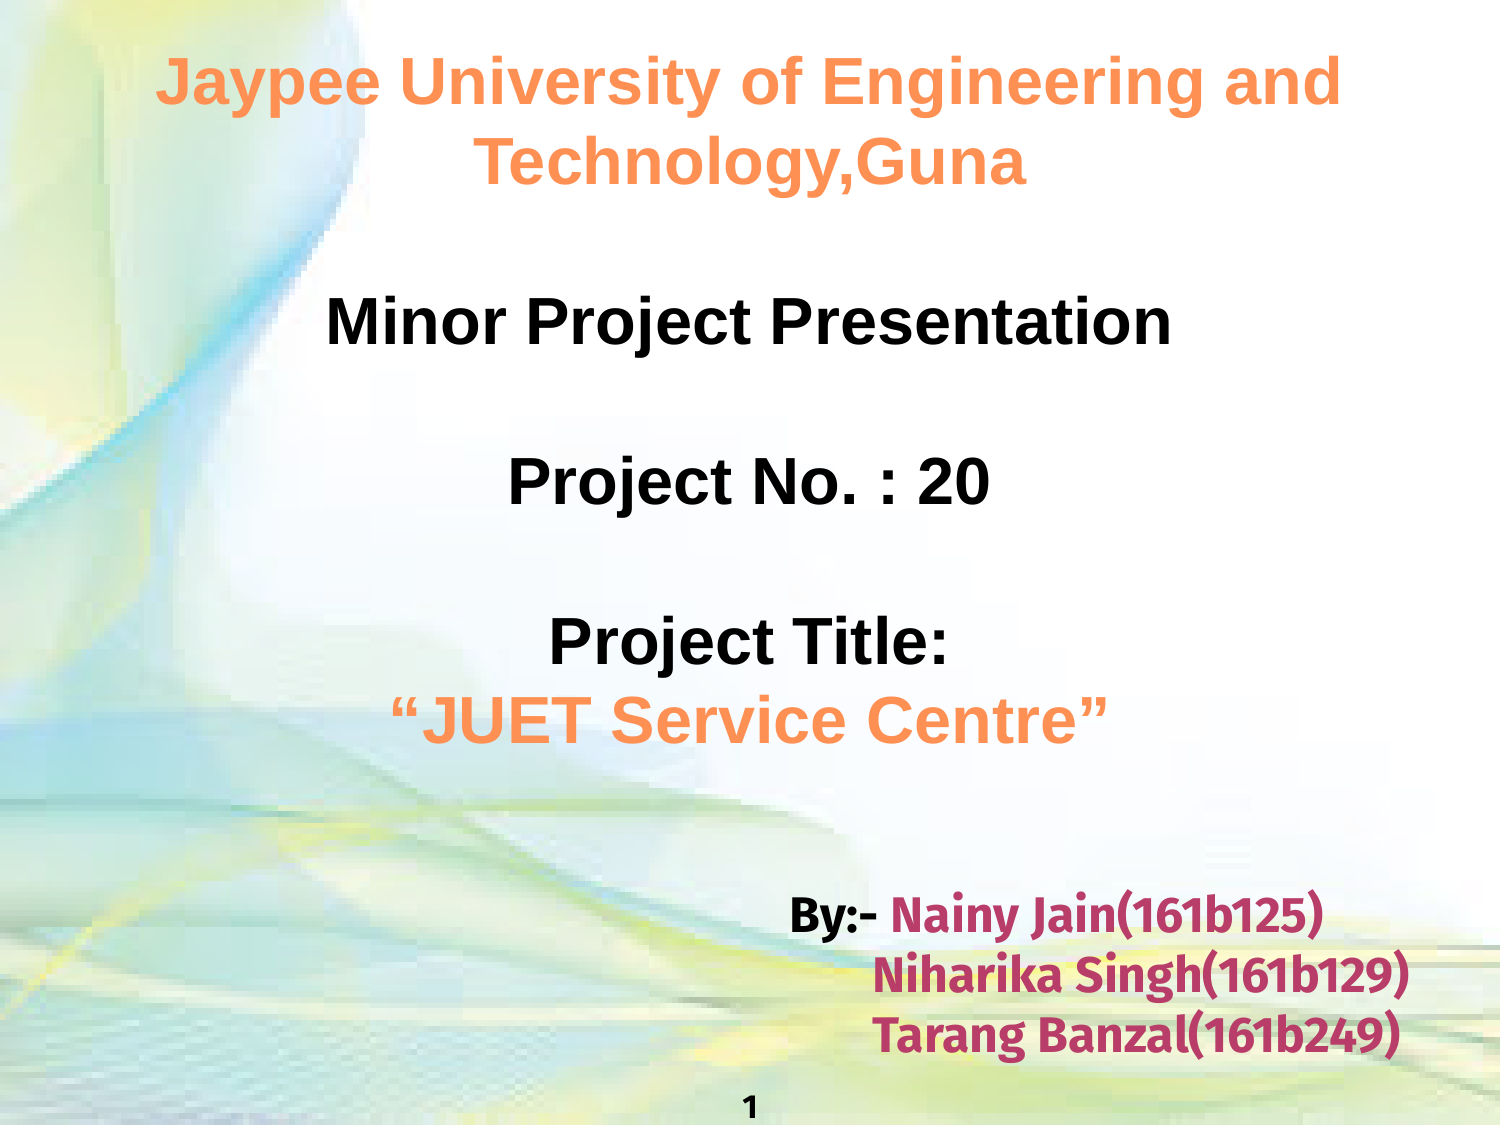

Jaypee University of Engineering and Technology,Guna

Minor Project Presentation

Project No. : 20

Project Title:
“JUET Service Centre”

By:- Nainy Jain(161b125)
       Niharika Singh(161b129)
       Tarang Banzal(161b249)

1